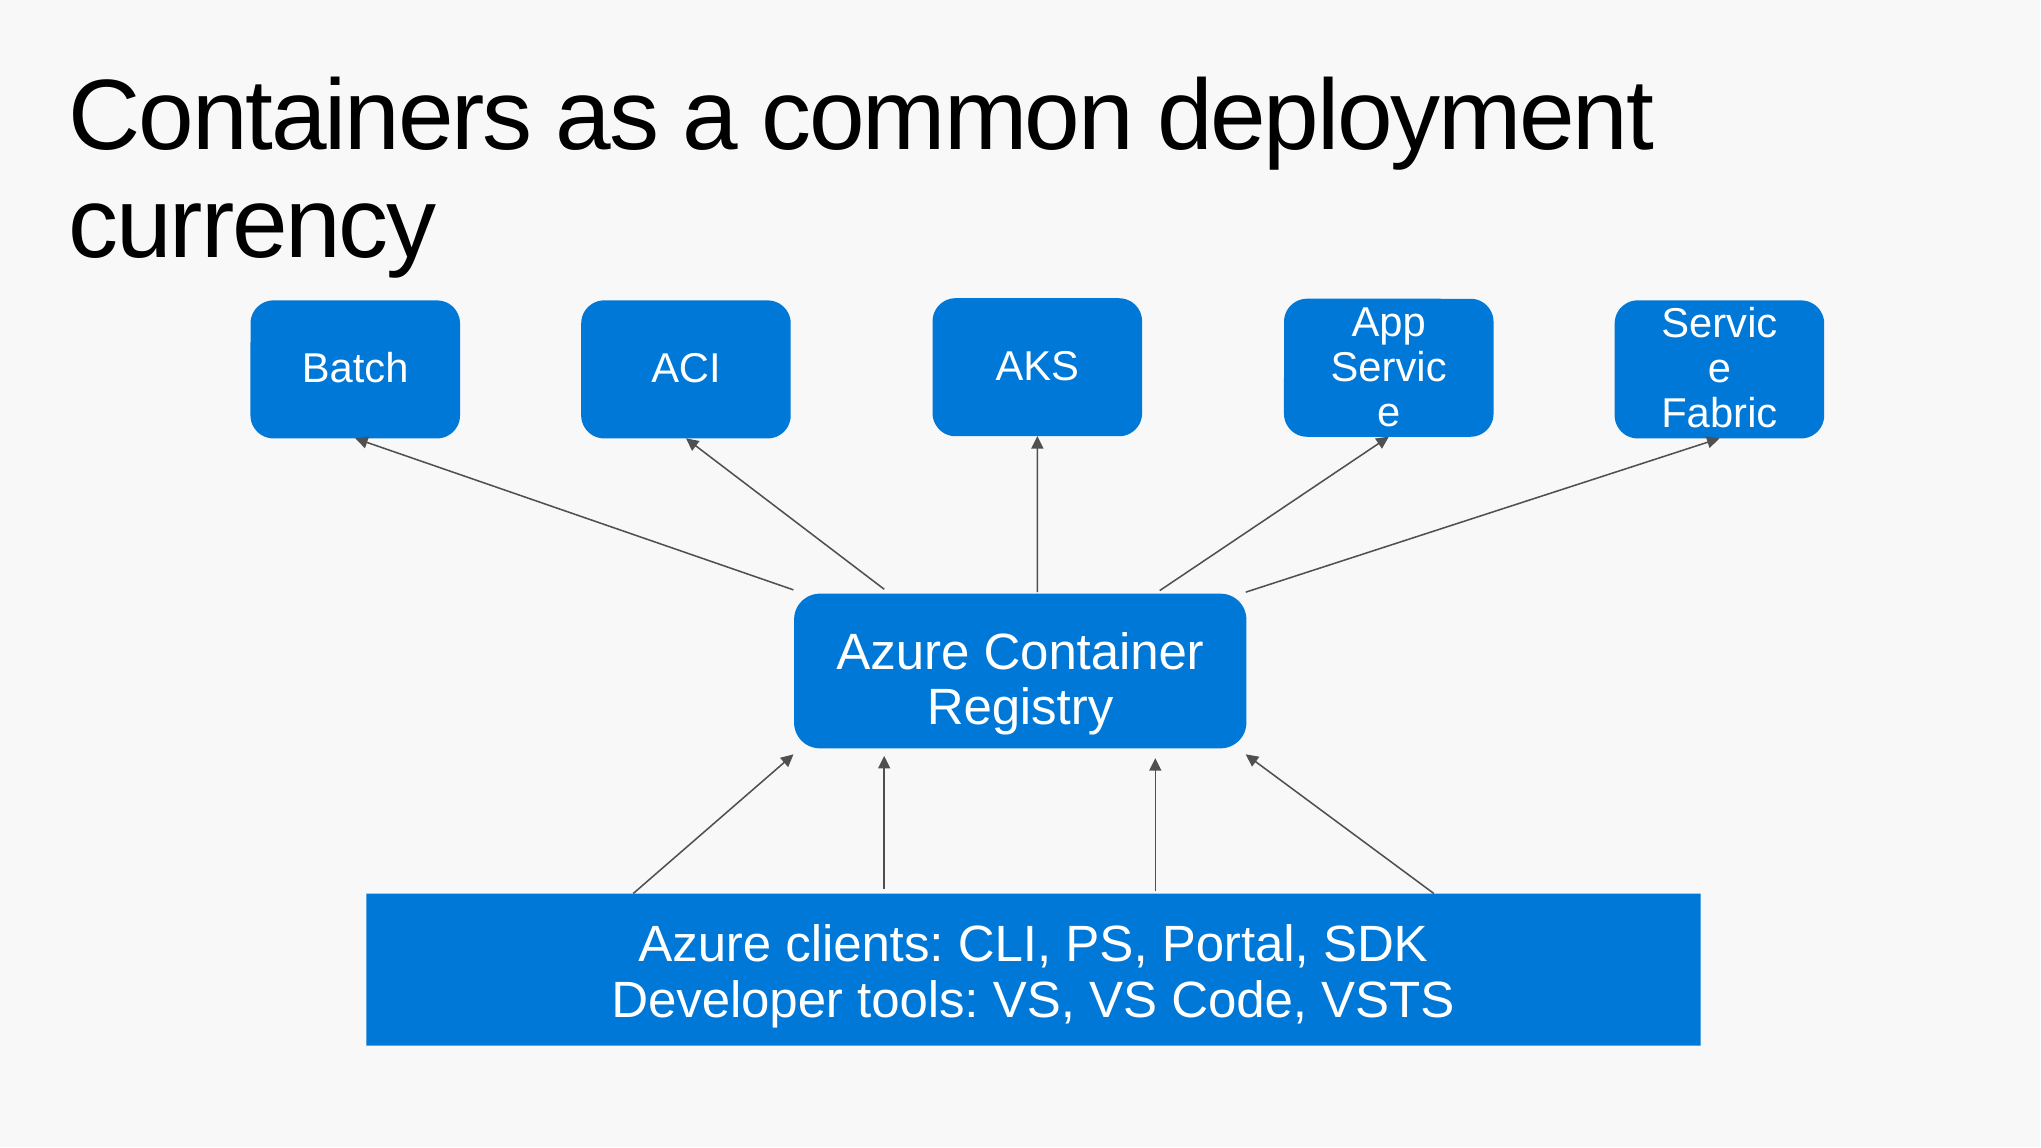

# Containers as a common deployment currency
AKS
App Service
Batch
ACI
Service Fabric
Azure Container Registry
Azure clients: CLI, PS, Portal, SDK
Developer tools: VS, VS Code, VSTS